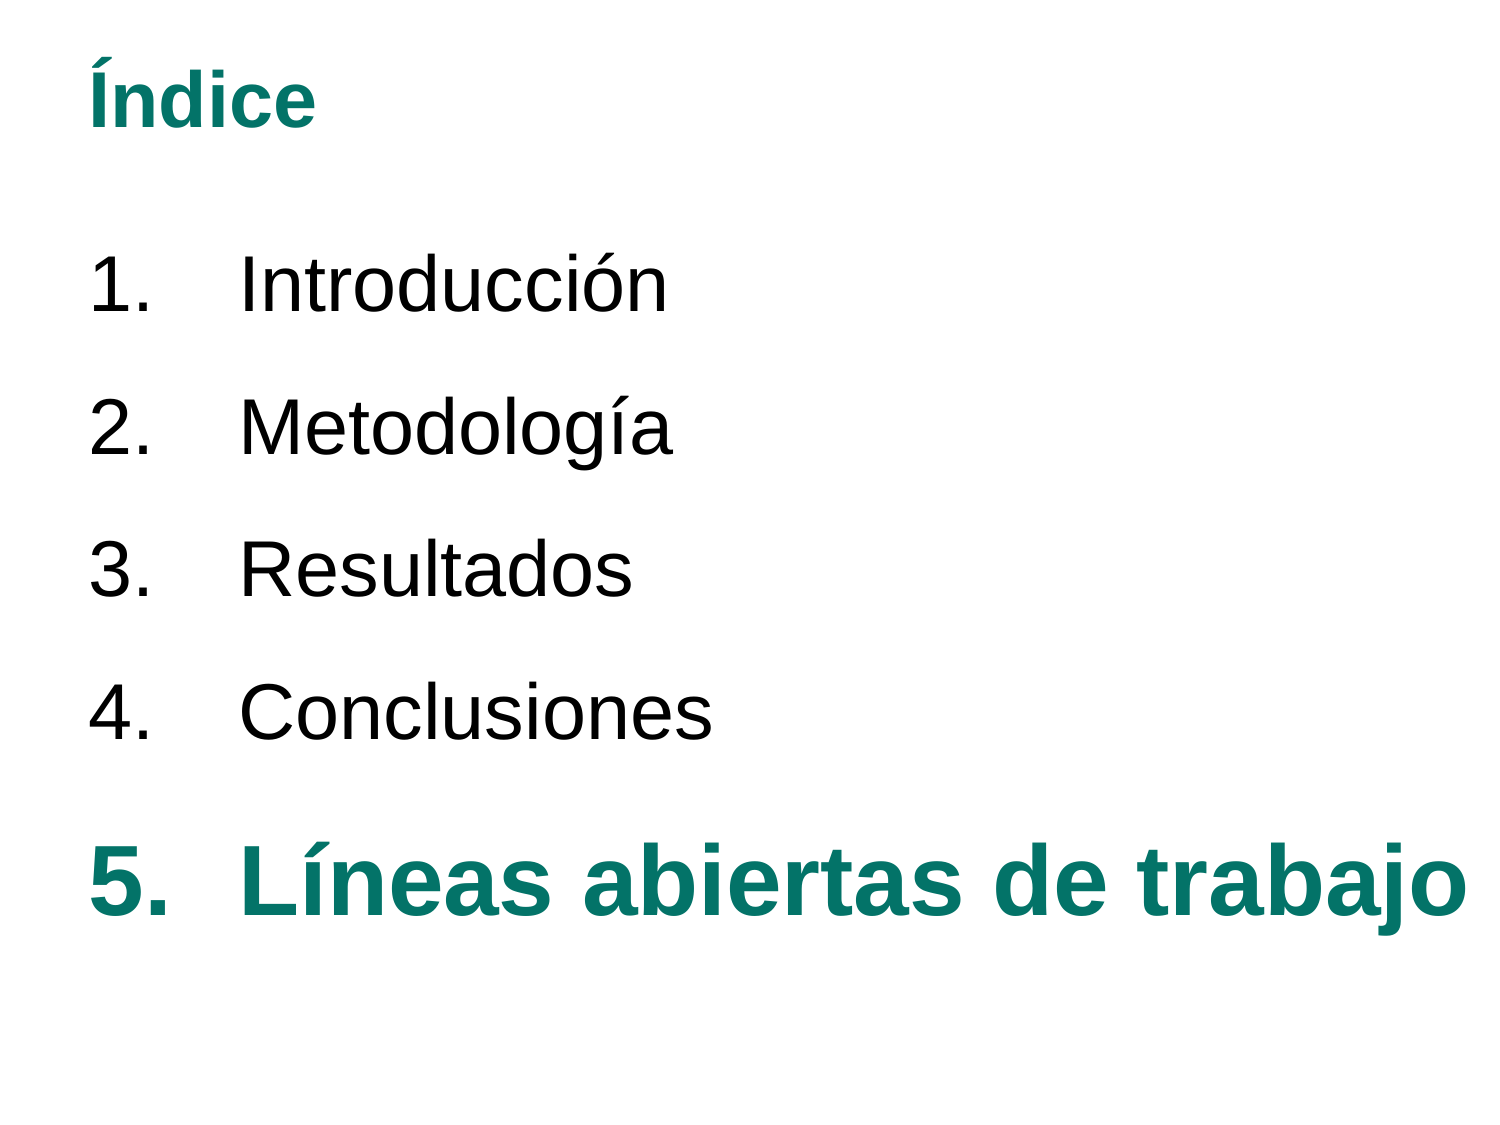

Índice

Introducción
Metodología
Resultados
Conclusiones
Líneas abiertas de trabajo